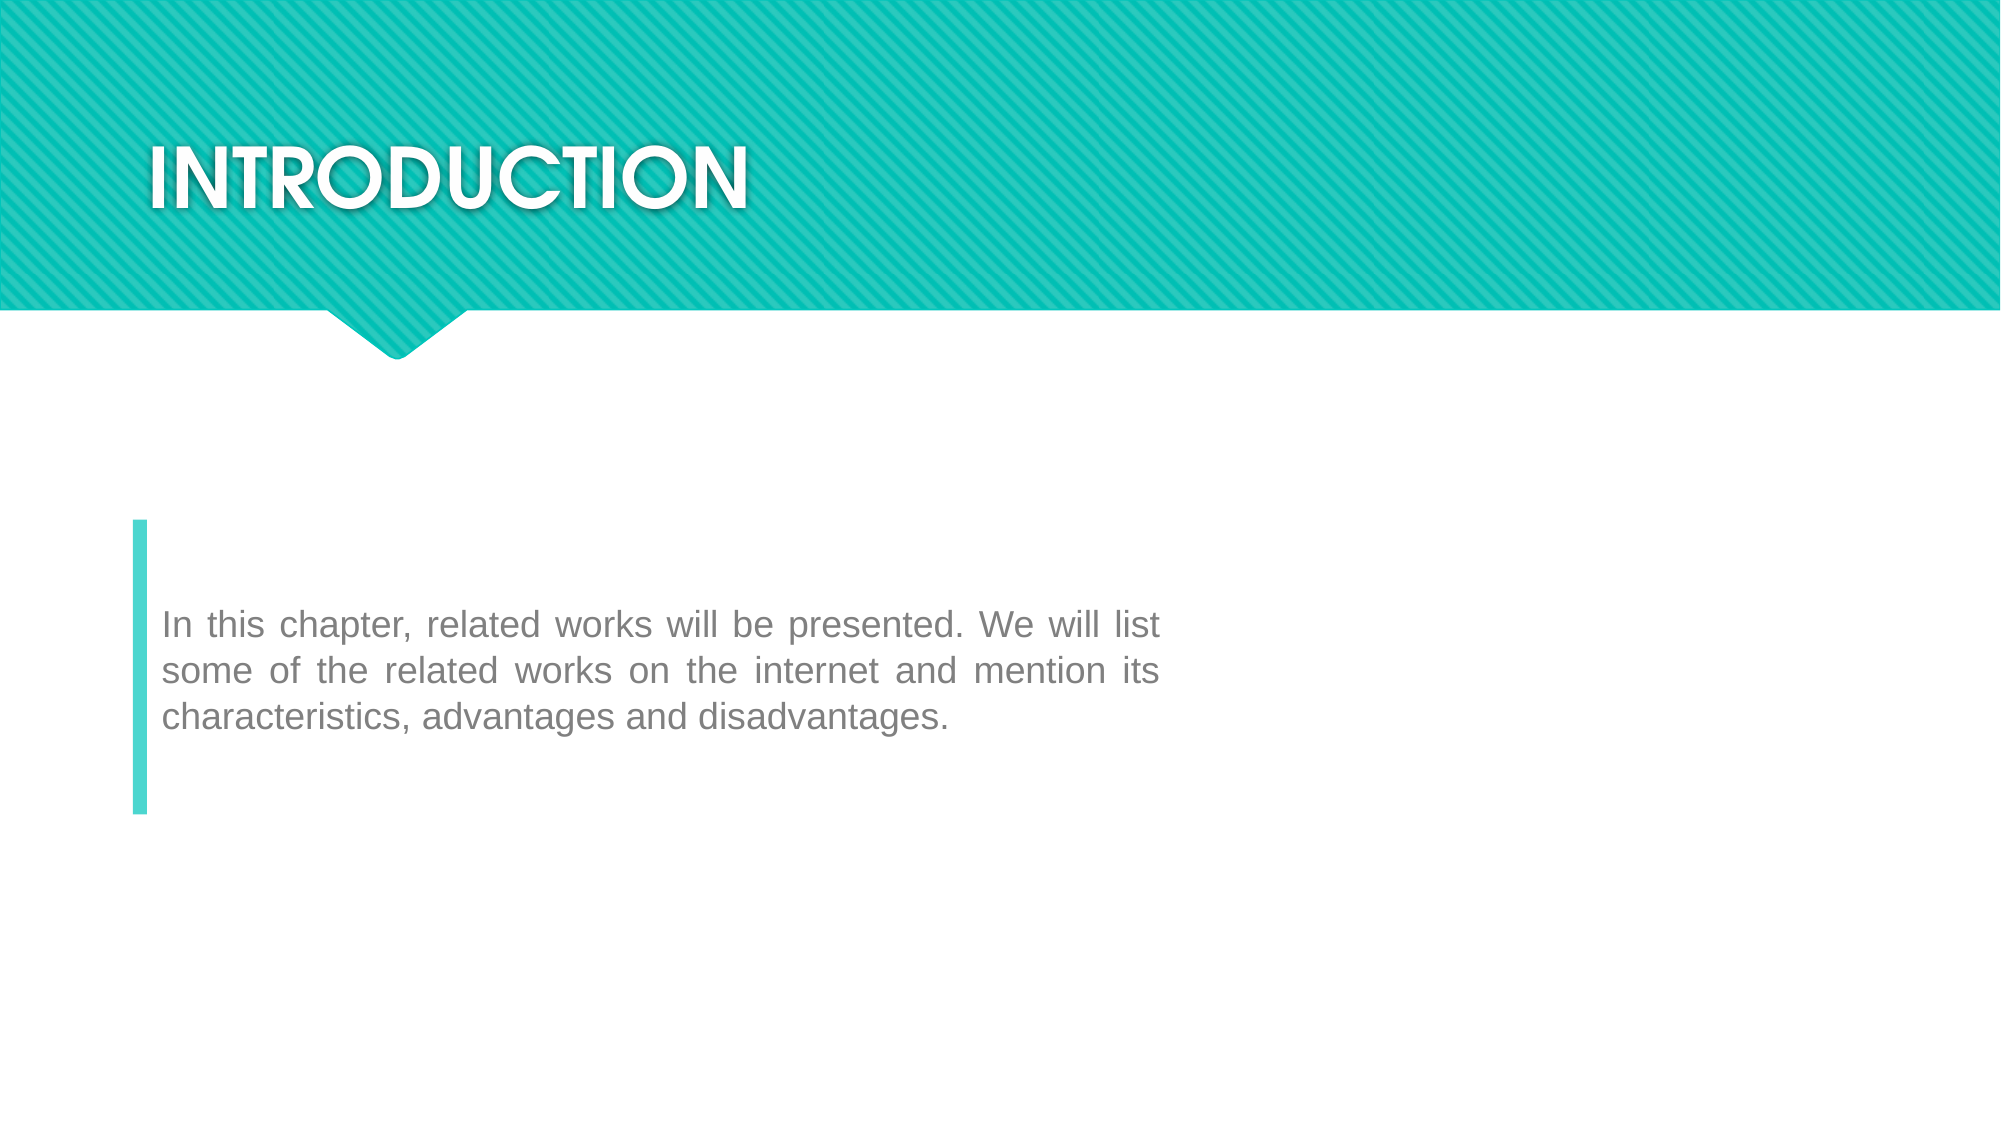

# INTRODUCTION

In this chapter, related works will be presented. We will list some of the related works on the internet and mention its characteristics, advantages and disadvantages.